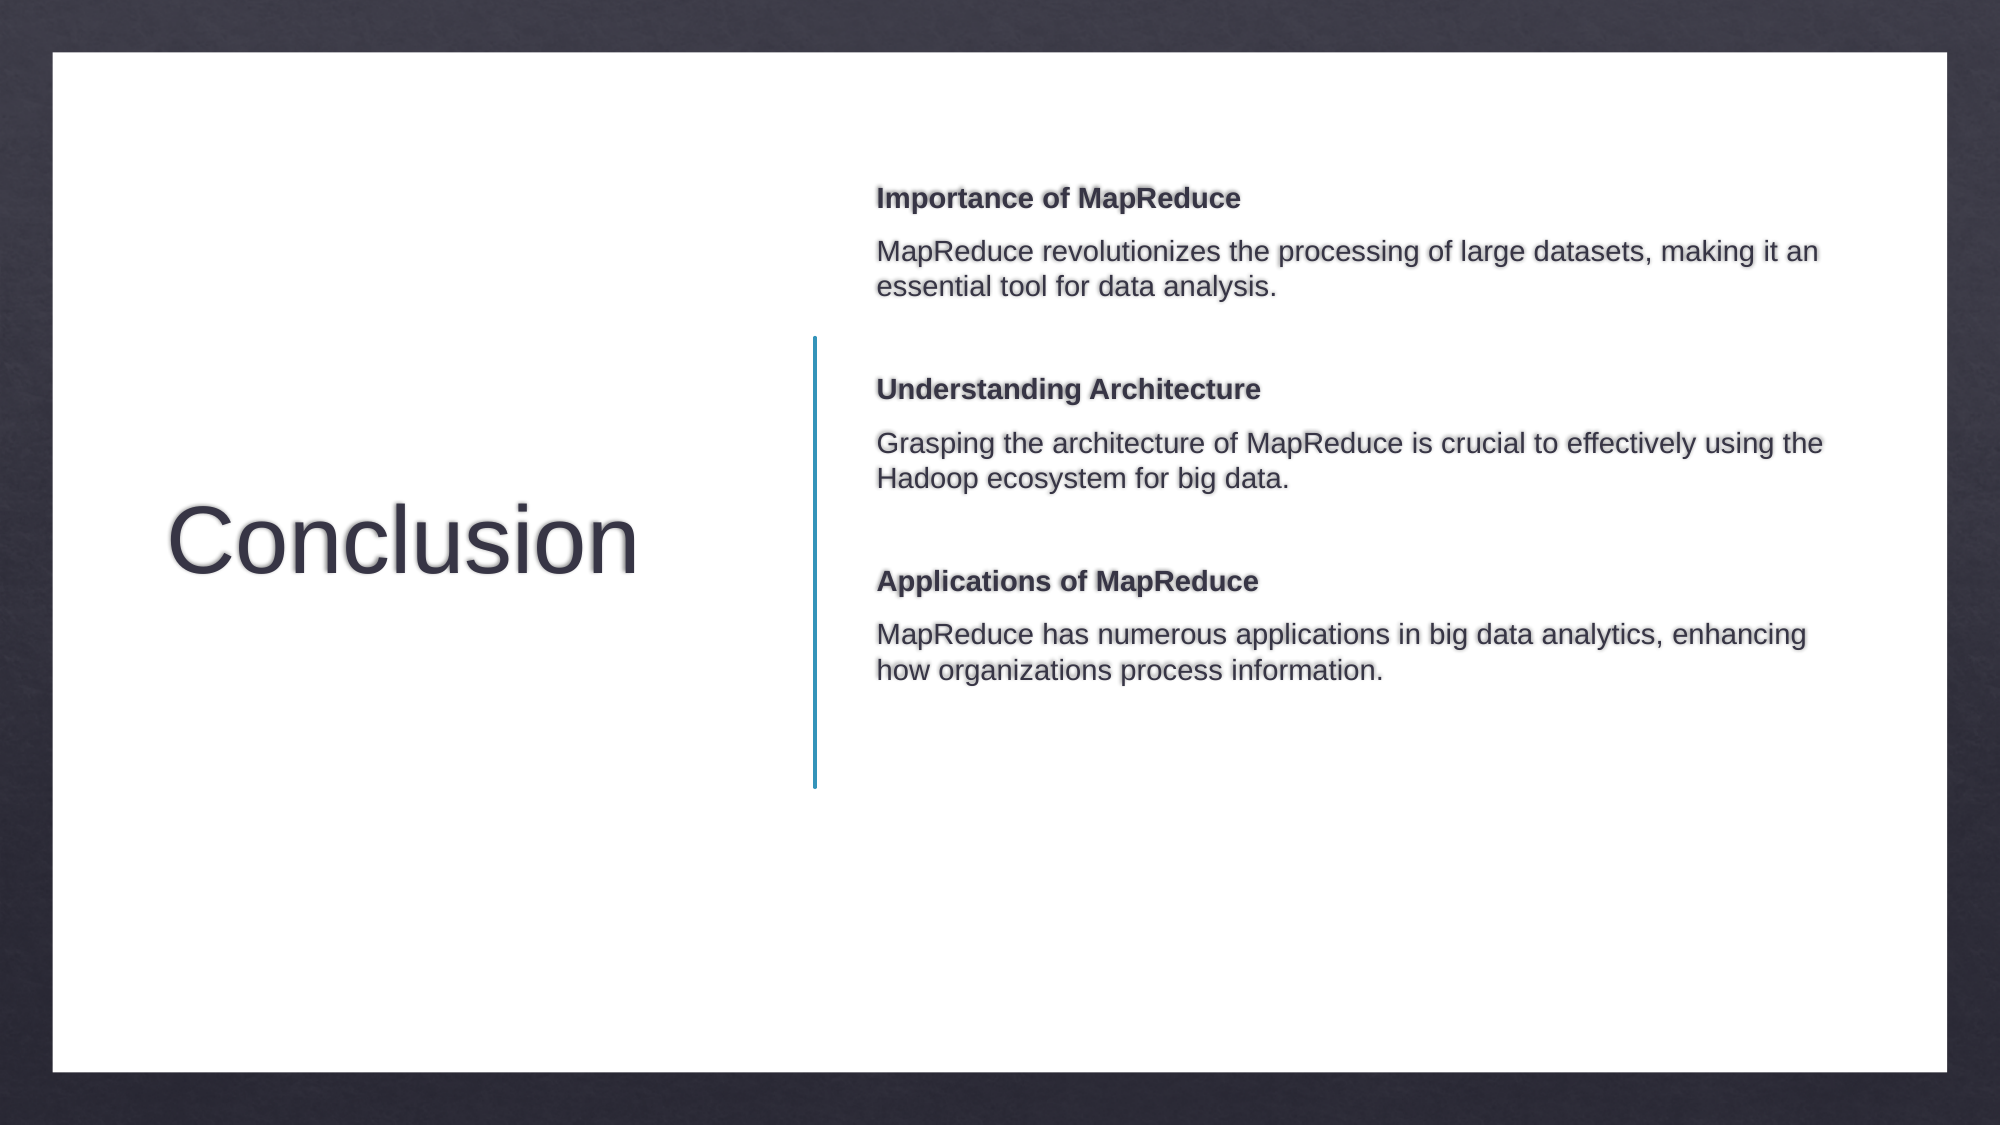

# Conclusion
Importance of MapReduce
MapReduce revolutionizes the processing of large datasets, making it an essential tool for data analysis.
Understanding Architecture
Grasping the architecture of MapReduce is crucial to effectively using the Hadoop ecosystem for big data.
Applications of MapReduce
MapReduce has numerous applications in big data analytics, enhancing how organizations process information.